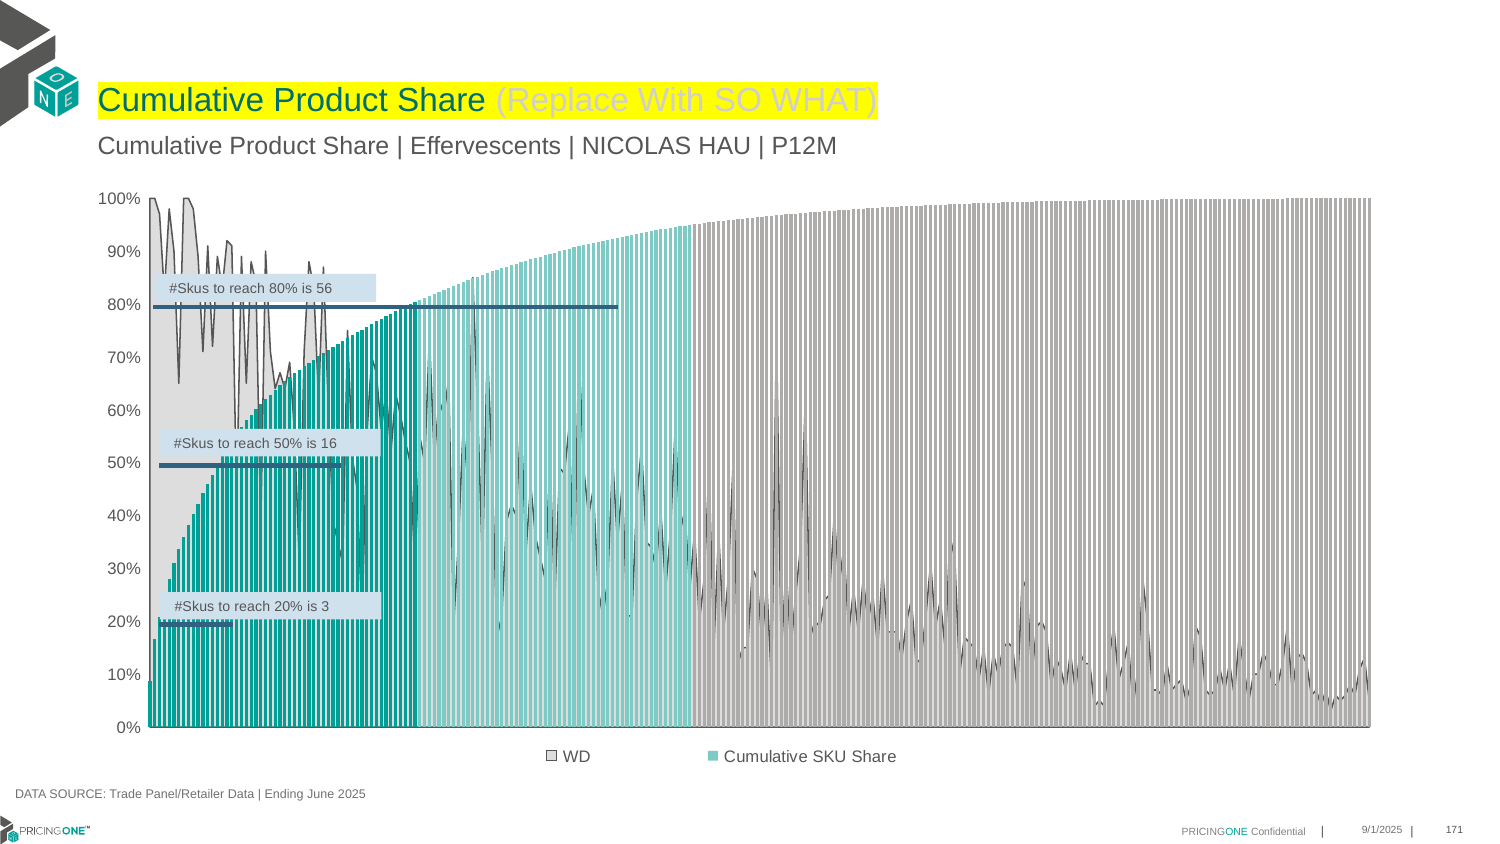

# Cumulative Product Share (Replace With SO WHAT)
Cumulative Product Share | Effervescents | NICOLAS HAU | P12M

### Chart

| Category | WD | Cumulative SKU Share |
|---|---|---|
| Nicolas | 1.0 | 0.08604003090125897 |
| Ruinart | 1.0 | 0.16698559126653545 |
| Deutz | 0.97 | 0.2083459125064598 |
| Ruinart | 0.82 | 0.24729103250609663 |
| Ayala | 0.98 | 0.27986901013824605 |
| Heidsieck & | 0.9 | 0.30956191185272114 |
| Ruinart | 0.65 | 0.3360163858389911 |
| Canard Duch | 1.0 | 0.359338361976016 |
| Malard | 1.0 | 0.3815919596195302 |
| De Bligny | 0.98 | 0.4020258332709104 |
| Nicolas Feu | 0.89 | 0.4220677663701387 |
| Deutz | 0.71 | 0.44207716386368645 |
| Besserat De | 0.91 | 0.4597931794777506 |
| Ruinart | 0.72 | 0.47749103568399304 |
| Demoiselle | 0.89 | 0.4951276038888372 |
| Laurent Per | 0.83 | 0.5121081634861221 |
| Taittinger | 0.92 | 0.5271918216080307 |
| Bollinger | 0.91 | 0.5411919683965772 |
| Ruinart | 0.43 | 0.5551119111339112 |
| Pommery | 0.89 | 0.5682373797790454 |
| Nicolas | 0.65 | 0.5799388481941604 |
| All Others | 0.88 | 0.5910107904714561 |
| Perrier Jou | 0.84 | 0.6010938016644611 |
| Ruinart | 0.38 | 0.6105003749161074 |
| Bouvet-Ladu | 0.9 | 0.6197026548297594 |
| Laurent Per | 0.71 | 0.6288587795818645 |
| Ruinart | 0.64 | 0.6376176672878697 |
| Malard | 0.67 | 0.6461972308416356 |
| Vesselle | 0.64 | 0.6544083097450192 |
| Taittinger | 0.69 | 0.6623469975310772 |
| Deutz | 0.56 | 0.6693186968506291 |
| Dom Perigno | 0.31 | 0.6759219115197987 |
| Nicolas | 0.71 | 0.6824449221377559 |
| Patriarche | 0.88 | 0.6887802855415552 |
| All Others | 0.83 | 0.695035444894142 |
| Moët & Chan | 0.62 | 0.7012542854310855 |
| Nicolas | 0.87 | 0.7072642927780792 |
| Demoiselle | 0.61 | 0.7131986359258159 |
| Bollinger | 0.39 | 0.7189914870209417 |
| Laurent Per | 0.35 | 0.7246617621132709 |
| Dom Perigno | 0.31 | 0.7302768023401425 |
| De Venoge | 0.75 | 0.735865360097274 |
| Roederer | 0.51 | 0.741214818984753 |
| Roederer | 0.45 | 0.746527202414596 |
| Ruinart | 0.2 | 0.7517835943369887 |
| Henriot | 0.55 | 0.7569961010238123 |
| Chateau Mon | 0.7 | 0.7620557660281365 |
| Bottega | 0.67 | 0.7671063513285499 |
| Nicolas Feu | 0.56 | 0.7721115381094089 |
| Ruinart | 0.64 | 0.77711142839632 |
| Savian | 0.52 | 0.782084836213491 |
| Piper Heids | 0.63 | 0.786818388519017 |
| Lanson | 0.59 | 0.7912016155819824 |
| Campari: Al | 0.54 | 0.7954637799261365 |
| Veuve Clicq | 0.5 | 0.7995829389336946 |
| De Venoge | 0.3 | 0.8036332435199287 |
| All Others | 0.55 | 0.8076510125004822 |
| Malard | 0.5 | 0.8116180864675335 |
| Savian | 0.74 | 0.8154686375677288 |
| Besserat De | 0.51 | 0.8192707635803995 |
| De Chanceny | 0.62 | 0.8230191680115977 |
| Mure | 0.59 | 0.826758492738885 |
| Malard | 0.66 | 0.8304622552925215 |
| Dom Perigno | 0.19 | 0.8340941368568636 |
| Roederer | 0.35 | 0.8377139121493247 |
| Kriter | 0.57 | 0.8413321741578006 |
| Veuve Clicq | 0.46 | 0.8449012544367593 |
| Lyre's | 0.85 | 0.8484521753078964 |
| Ayala | 0.6 | 0.8519145690659026 |
| Vranken | 0.31 | 0.8553103783285625 |
| Deutz | 0.72 | 0.8586585191456905 |
| Nicolas Feu | 0.49 | 0.8617781540810618 |
| Roederer | 0.17 | 0.864788832569503 |
| Krug | 0.21 | 0.8677034175248877 |
| Veuve Clicq | 0.39 | 0.8706058962083911 |
| All Others | 0.42 | 0.8734032016549271 |
| Pommery | 0.4 | 0.8761929406815375 |
| De Chanceny | 0.59 | 0.878931228052653 |
| Canard Duch | 0.33 | 0.8816392497440656 |
| Henriot | 0.46 | 0.8842950631379908 |
| Moët & Chan | 0.36 | 0.886945580037968 |
| Ruinart | 0.32 | 0.8895764242461384 |
| Canard Duch | 0.28 | 0.8921331175390368 |
| Nicolas Feu | 0.51 | 0.8946822444120095 |
| Vranken | 0.24 | 0.8971829461974576 |
| Besserat De | 0.49 | 0.8996836479829058 |
| Campari: Al | 0.48 | 0.9021366813228219 |
| Ruinart | 0.57 | 0.9045859314527751 |
| Roederer | 0.27 | 0.9069754068653152 |
| Canard Duch | 0.72 | 0.9093429396600707 |
| De Bligny | 0.49 | 0.911627998477636 |
| Nicolas | 0.4 | 0.9137708086005979 |
| Nicolas | 0.45 | 0.91589016282179 |
| Delamotte | 0.26 | 0.9179731982273388 |
| Deutz | 0.21 | 0.9199873792115636 |
| De Venoge | 0.28 | 0.9218509884392667 |
| Henriot | 0.51 | 0.9236328803317722 |
| Nicolas | 0.35 | 0.9254102323723221 |
| Henriot | 0.46 | 0.9271785047089612 |
| Laurent Per | 0.21 | 0.9289422371936449 |
| Ruinart | 0.21 | 0.9307029431103583 |
| Nicolas | 0.43 | 0.932461379101094 |
| Patriarche | 0.53 | 0.9341971158320524 |
| All Others | 0.35 | 0.9359305826370333 |
| Louis Marti | 0.34 | 0.9376610228740438 |
| Laurent Per | 0.3 | 0.9393559009374035 |
| Malard | 0.41 | 0.9409819245794392 |
| Canard Duch | 0.26 | 0.9425330406642103 |
| Malard | 0.37 | 0.9440296785255163 |
| All Others | 0.57 | 0.9455134534729487 |
| Ruinart | 0.37 | 0.9468890286154433 |
| De Venoge | 0.41 | 0.9482509842020717 |
| Veuve Clicq | 0.26 | 0.9496053733687743 |
| All Others | 0.37 | 0.9509022577440415 |
| Ruinart | 0.2 | 0.9520637032026384 |
| Moët & Chan | 0.28 | 0.9532062326114211 |
| Deutz | 0.49 | 0.9543215229084712 |
| Ruinart | 0.15 | 0.9553830916240487 |
| Besserat De | 0.37 | 0.9564446603396262 |
| All Others | 0.18 | 0.9575039591292259 |
| Nicolas | 0.28 | 0.9585534215729223 |
| Bottega | 0.5 | 0.9595779148308639 |
| All Others | 0.12 | 0.9605494431493254 |
| Dom Perigno | 0.15 | 0.9614952456400395 |
| Roederer | 0.15 | 0.9624327250688354 |
| Canard Duch | 0.3 | 0.9633376688919506 |
| Nicolas | 0.28 | 0.9642373162211179 |
| Roederer | 0.16 | 0.9651180475004708 |
| Roederer | 0.27 | 0.9659844025819649 |
| Deutz | 0.08 | 0.9668469744534962 |
| Contarini | 0.75 | 0.9676838204972801 |
| Canard Duch | 0.14 | 0.9685138567631307 |
| Nicolas | 0.3 | 0.9693166539172489 |
| Vranken | 0.15 | 0.9701179377873819 |
| Cru La Maqu | 0.25 | 0.970915438447552 |
| Nicolas | 0.34 | 0.9717099125397519 |
| All Others | 0.62 | 0.9724650412483381 |
| Nicolas | 0.17 | 0.9732110902530134 |
| Roederer | 0.2 | 0.9739541126897184 |
| Nicolas | 0.19 | 0.9746736792246538 |
| Bollinger | 0.24 | 0.9753758429937599 |
| All Others | 0.25 | 0.9760696837009478 |
| All Others | 0.4 | 0.9767340153704254 |
| Nicolas | 0.27 | 0.9773756477801259 |
| All Others | 0.34 | 0.9780165235478337 |
| Roederer | 0.18 | 0.9786468063276457 |
| All Others | 0.26 | 0.9792483367117398 |
| Perrier Jou | 0.18 | 0.9798491104538415 |
| Nicolas Feu | 0.28 | 0.9804423177760174 |
| Demoiselle | 0.2 | 0.9810097992704458 |
| Pommery | 0.25 | 0.9815613912830303 |
| Roederer | 0.15 | 0.982098607097756 |
| Demoiselle | 0.3 | 0.9826131236527045 |
| Bollinger | 0.18 | 0.9831056975898684 |
| Moët & Chan | 0.18 | 0.9835960016010546 |
| De Venoge | 0.18 | 0.9840855489702482 |
| Pommery | 0.13 | 0.9845637467095533 |
| Moët & Chan | 0.2 | 0.9850131920531406 |
| Roederer | 0.24 | 0.9854558276187948 |
| Taittinger | 0.12 | 0.985871980714709 |
| Ruinart | 0.13 | 0.9862737576127644 |
| Bollinger | 0.21 | 0.9866649415229237 |
| Vesselle | 0.31 | 0.9870553687910905 |
| Ruinart | 0.19 | 0.9874306632194059 |
| All Others | 0.24 | 0.9878014177957658 |
| Vesselle | 0.15 | 0.9881661192361851 |
| All Others | 0.36 | 0.9885293073926193 |
| Louis Marti | 0.32 | 0.9888902256230758 |
| Lanson | 0.1 | 0.9892390375816512 |
| Nicolas | 0.17 | 0.9895742299843603 |
| Bouvet-Ladu | 0.16 | 0.9899071524610916 |
| Roederer | 0.15 | 0.9902355350858676 |
| All Others | 0.09 | 0.9905601345006807 |
| Pommery | 0.15 | 0.990880950705531 |
| Bollinger | 0.06 | 0.9911987403424108 |
| Deutz | 0.14 | 0.991508963559365 |
| Nicolas | 0.1 | 0.9918154035663564 |
| Nicolas | 0.15 | 0.9921165470793998 |
| Delamotte | 0.16 | 0.9924070976045472 |
| All Others | 0.15 | 0.9926764621539025 |
| Nicolas | 0.07 | 0.992942043493295 |
| All Others | 0.28 | 0.9931955185608063 |
| Pommery | 0.26 | 0.9934436971343698 |
| Laurent Per | 0.1 | 0.9936669065221783 |
| Roederer | 0.19 | 0.9938749830701353 |
| All Others | 0.2 | 0.9940754931981667 |
| De Venoge | 0.18 | 0.9942691935482649 |
| All Others | 0.08 | 0.9944621372563706 |
| Taittinger | 0.13 | 0.9946369215566545 |
| Bouvet-Ladu | 0.11 | 0.9948101925729533 |
| All Others | 0.07 | 0.9949758971693264 |
| Besserat De | 0.14 | 0.9951378185557367 |
| All Others | 0.07 | 0.9952982266581618 |
| Besserat De | 0.14 | 0.9954571214766018 |
| Nicolas | 0.12 | 0.995612233085079 |
| Martel | 0.12 | 0.9957620481996081 |
| De Venoge | 0.04 | 0.9959095933881595 |
| Deutz | 0.05 | 0.9960533553667481 |
| Deutz | 0.04 | 0.9961940907773663 |
| Roederer | 0.13 | 0.9963317996200143 |
| Piper Heids | 0.19 | 0.9964679951786771 |
| Roederer | 0.09 | 0.996598894243392 |
| Veuve Clicq | 0.12 | 0.9967275233821291 |
| All Others | 0.16 | 0.9968553958788736 |
| All Others | 0.04 | 0.9969825117336256 |
| De Venoge | 0.11 | 0.9971081143043925 |
| Bottega | 0.28 | 0.9972314469491816 |
| All Others | 0.2 | 0.9973517530260004 |
| Bouvet-Ladu | 0.07 | 0.9974720591028192 |
| Henriot | 0.07 | 0.9975916085376455 |
| Bollinger | 0.06 | 0.9977104013304792 |
| Piper Heids | 0.12 | 0.9978193577774095 |
| Ayala | 0.07 | 0.9979222610883992 |
| Jaillance | 0.08 | 0.9980221378314186 |
| All Others | 0.09 | 0.9981197446484603 |
| All Others | 0.05 | 0.9982165948235094 |
| All Others | 0.08 | 0.9983119317145734 |
| Celene | 0.19 | 0.9984057553216523 |
| Contarini | 0.17 | 0.998498065644746 |
| Bollinger | 0.07 | 0.9985850794738916 |
| Henriot | 0.06 | 0.9986705800190522 |
| Laurent Per | 0.07 | 0.9987500274282721 |
| Canard Duch | 0.11 | 0.9988256916275292 |
| Bottega | 0.07 | 0.9988975726168234 |
| All Others | 0.12 | 0.9989686969641252 |
| Laurent Per | 0.06 | 0.9990322548915012 |
| Celene | 0.17 | 0.9990920296089143 |
| Nicolas | 0.11 | 0.9991495344003497 |
| Mure | 0.05 | 0.9992062825497926 |
| Laurent Per | 0.1 | 0.9992615174152503 |
| De Bligny | 0.1 | 0.9993144823547303 |
| Pommery | 0.14 | 0.9993666906522177 |
| Moët & Chan | 0.12 | 0.9994181423077125 |
| Laurent Per | 0.08 | 0.9994635408272668 |
| All Others | 0.08 | 0.9995066694208434 |
| All Others | 0.12 | 0.9995475280884423 |
| All Others | 0.19 | 0.9995823336201005 |
| Nicolas Feu | 0.07 | 0.9996156258677736 |
| Demoiselle | 0.13 | 0.9996489181154468 |
| Bouvet-Ladu | 0.14 | 0.9996822103631199 |
| All Others | 0.12 | 0.9997124760428228 |
| Malard | 0.06 | 0.9997412284385405 |
| Bouvet-Ladu | 0.07 | 0.9997699808342583 |
| Malard | 0.04 | 0.999798733229976 |
| Lanson | 0.07 | 0.9998259723417086 |
| Besserat De | 0.03 | 0.9998524548114486 |
| All Others | 0.06 | 0.9998789372811886 |
| All Others | 0.05 | 0.9999039064669435 |
| Pommery | 0.06 | 0.9999266057267207 |
| Roederer | 0.08 | 0.9999477917025127 |
| Vesselle | 0.06 | 0.9999651944683419 |
| Nicolas | 0.11 | 0.9999810839501858 |
| All Others | 0.13 | 0.9999909202960893 |
| Chateau Mon | 0.05 | 1.0000000000000002 |
#Skus to reach 80% is 56
#Skus to reach 50% is 16
#Skus to reach 20% is 3
DATA SOURCE: Trade Panel/Retailer Data | Ending June 2025

9/1/2025
171